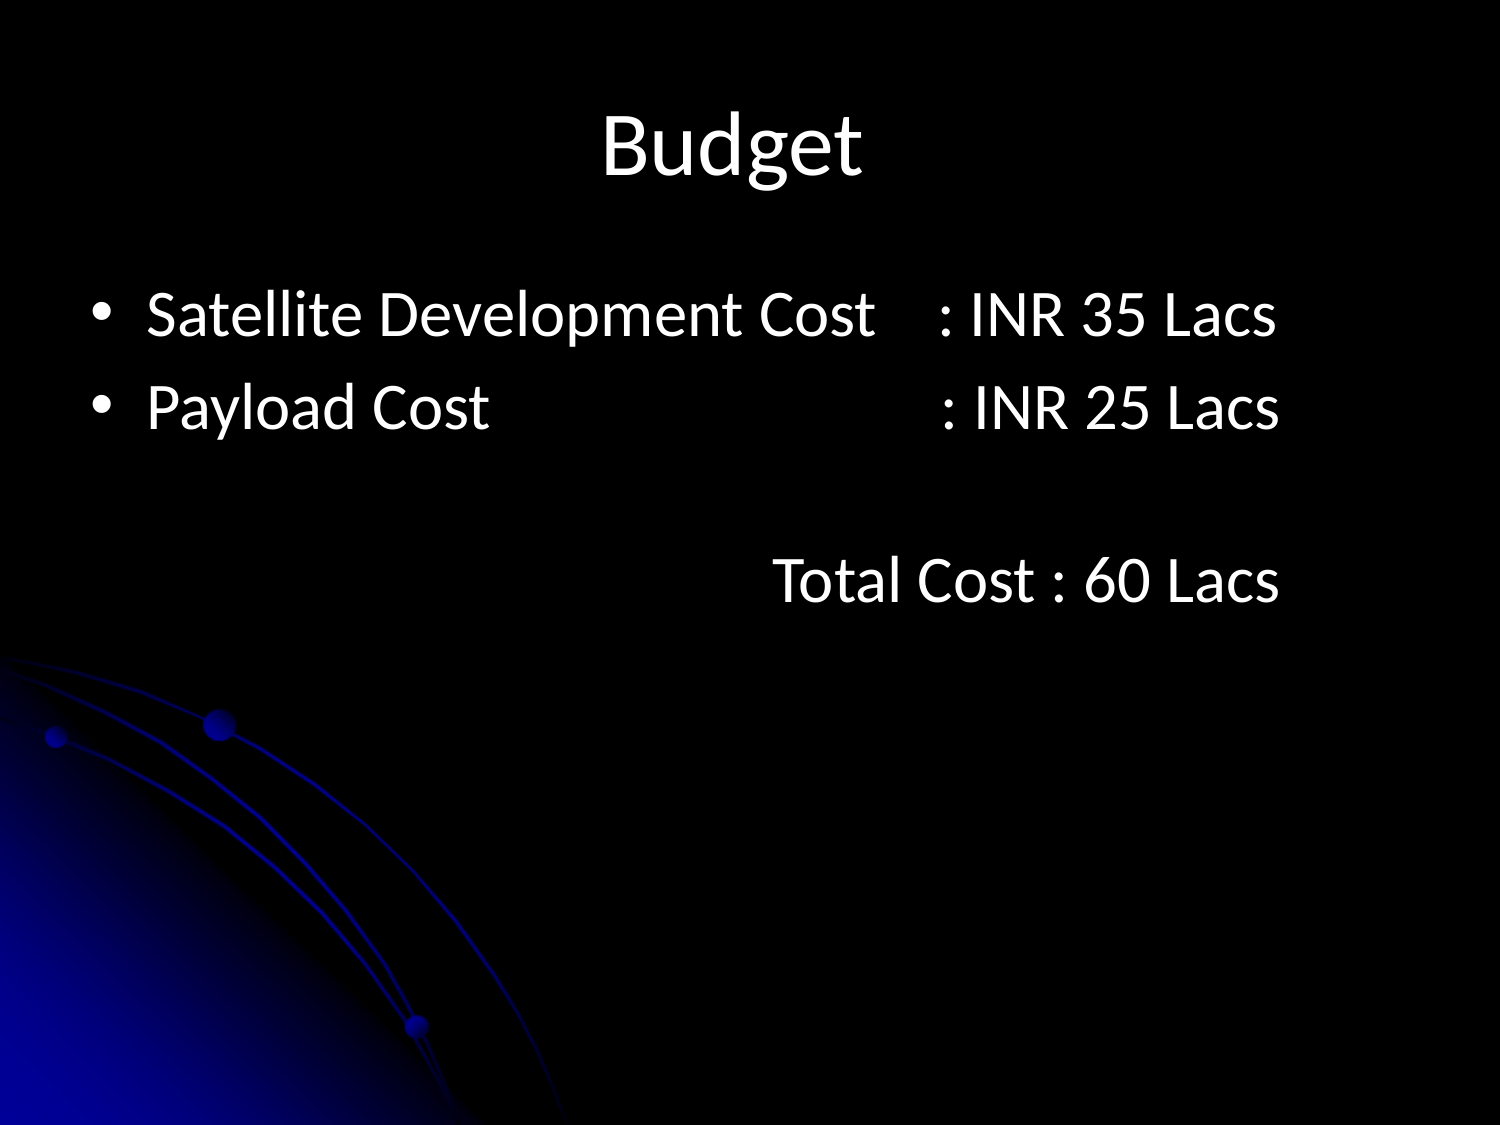

# Budget
Satellite Development Cost    : INR 35 Lacs
Payload Cost                              : INR 25 Lacs

		        Total Cost : 60 Lacs